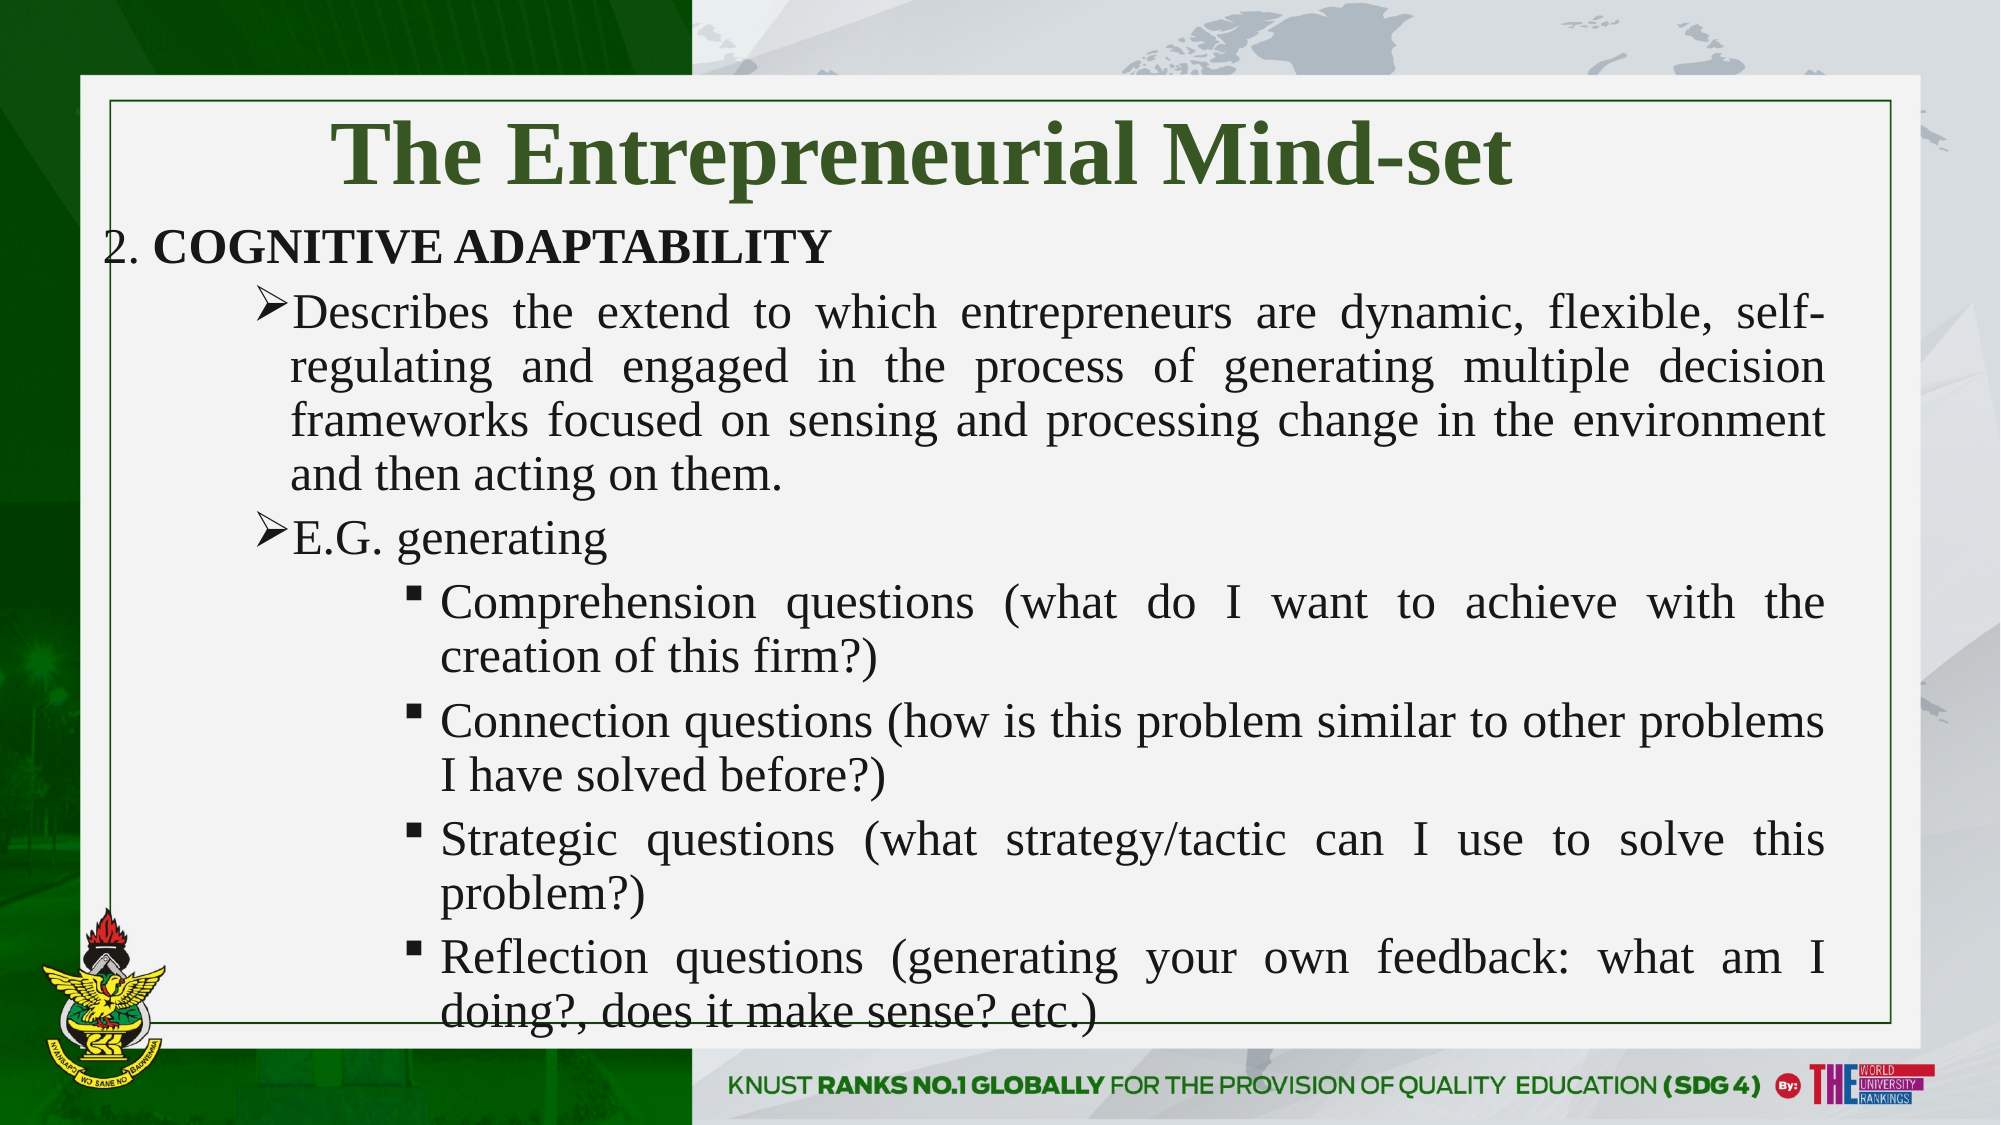

# The Entrepreneurial Mind-set
2. COGNITIVE ADAPTABILITY
Describes the extend to which entrepreneurs are dynamic, flexible, self-regulating and engaged in the process of generating multiple decision frameworks focused on sensing and processing change in the environment and then acting on them.
E.G. generating
Comprehension questions (what do I want to achieve with the creation of this firm?)
Connection questions (how is this problem similar to other problems I have solved before?)
Strategic questions (what strategy/tactic can I use to solve this problem?)
Reflection questions (generating your own feedback: what am I doing?, does it make sense? etc.)